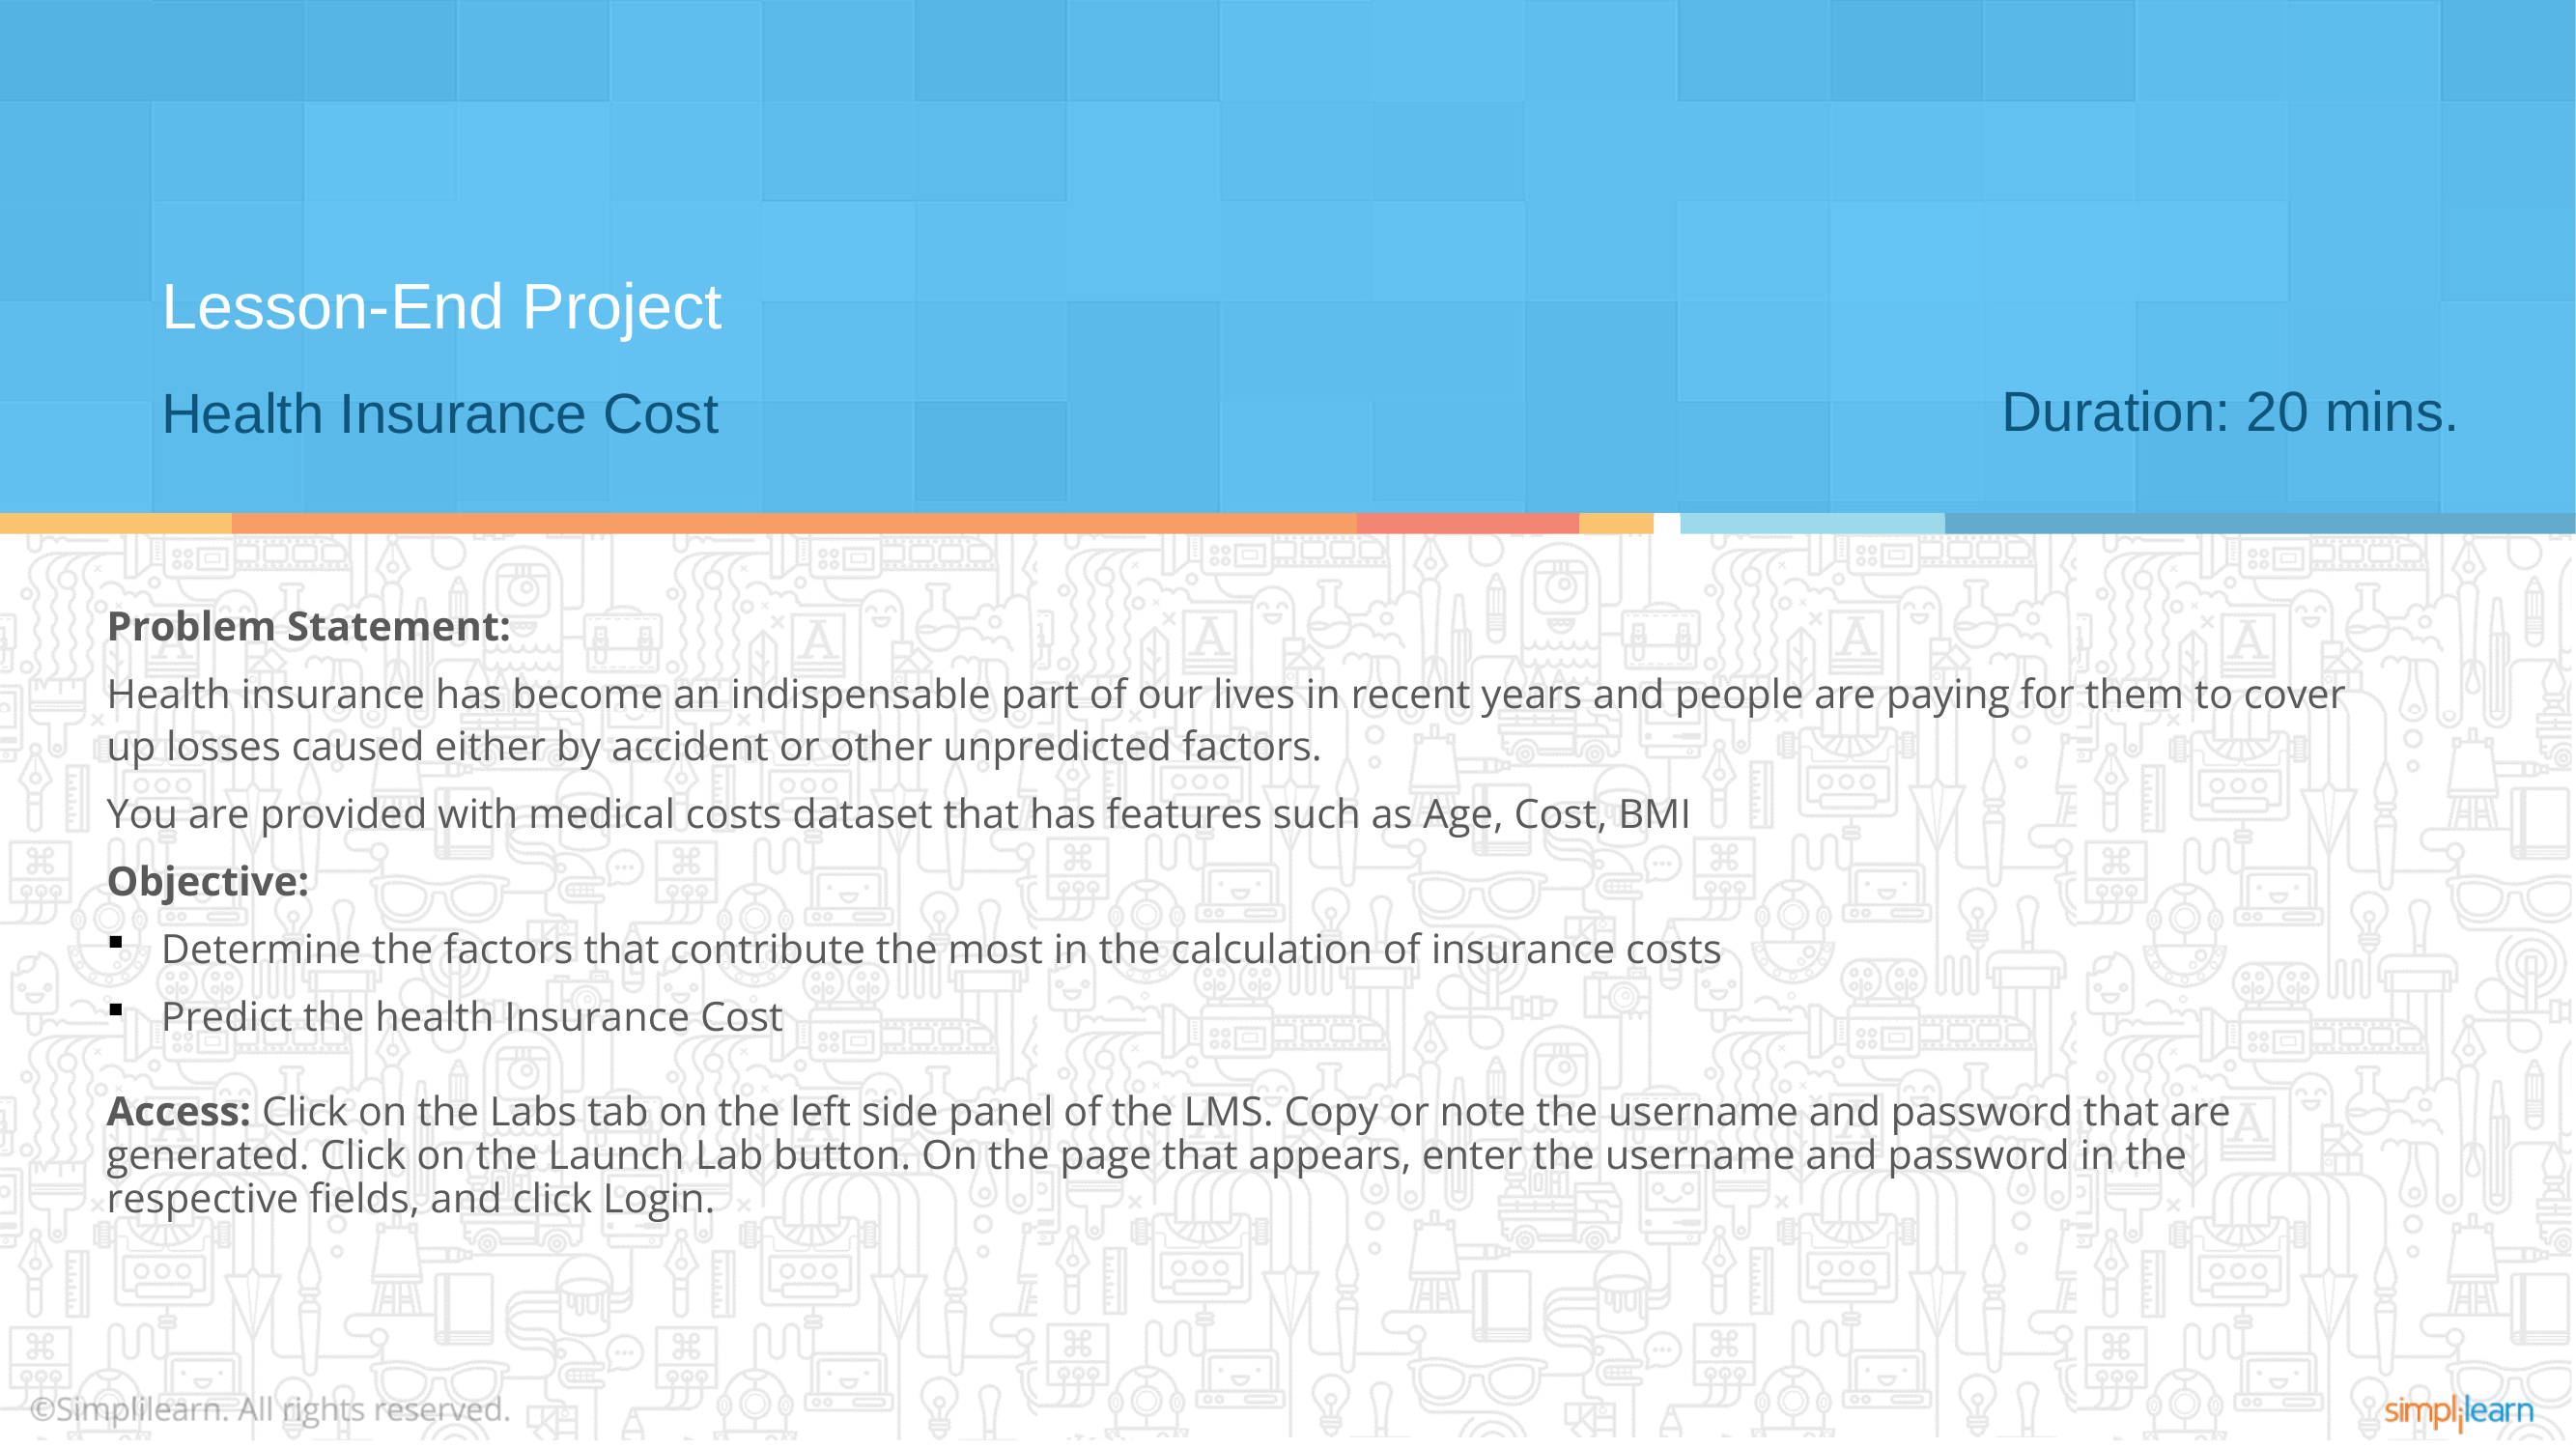

Lesson-End Project
Health Insurance Cost
Duration: 20 mins.
Problem Statement:
Health insurance has become an indispensable part of our lives in recent years and people are paying for them to cover up losses caused either by accident or other unpredicted factors.
You are provided with medical costs dataset that has features such as Age, Cost, BMI
Objective:
Determine the factors that contribute the most in the calculation of insurance costs
Predict the health Insurance Cost

Access: Click on the Labs tab on the left side panel of the LMS. Copy or note the username and password that are generated. Click on the Launch Lab button. On the page that appears, enter the username and password in the respective fields, and click Login.